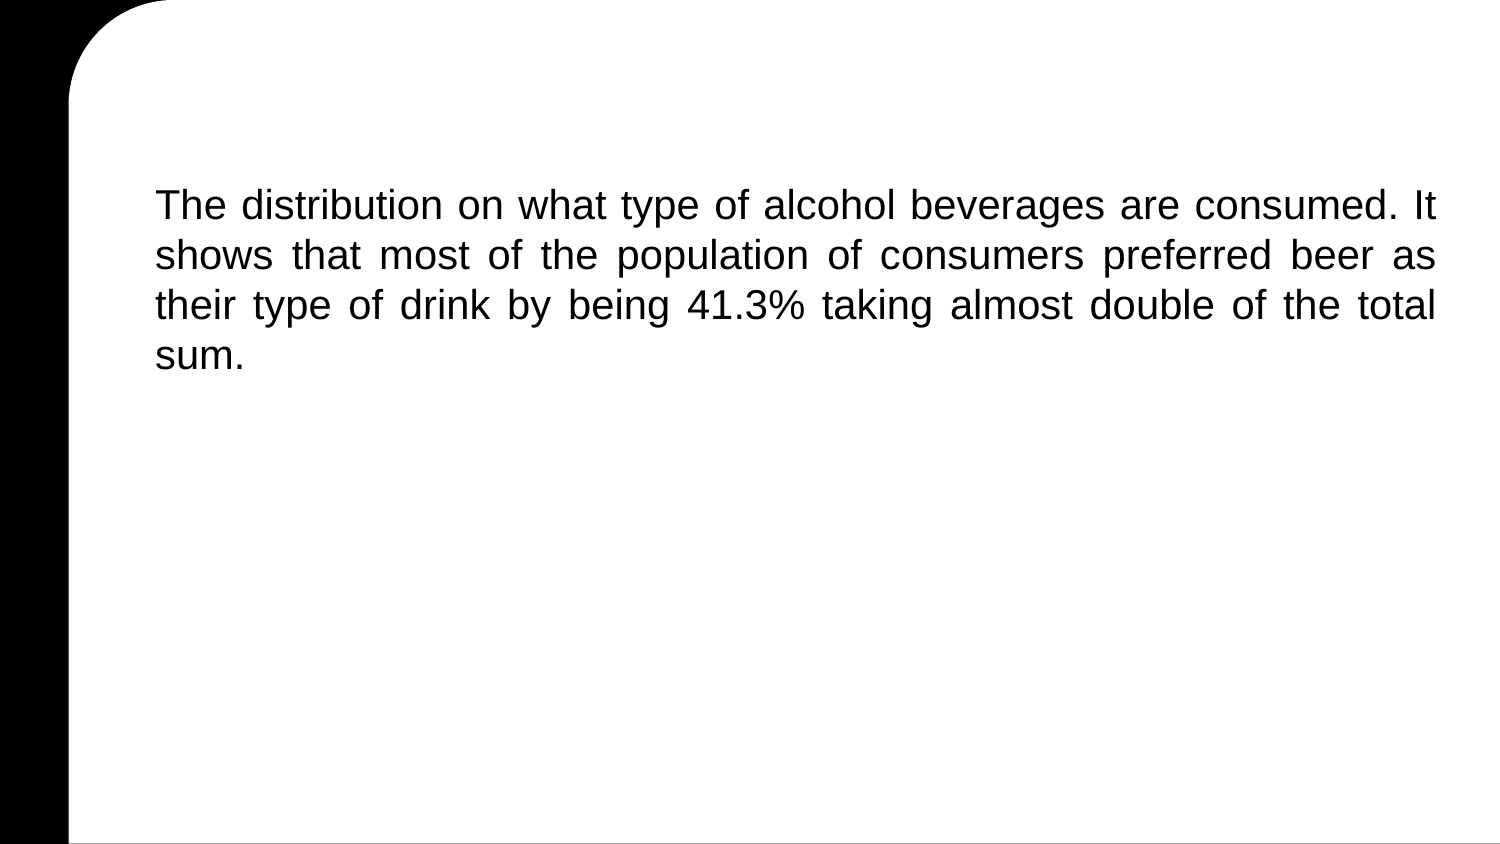

The distribution on what type of alcohol beverages are consumed. It shows that most of the population of consumers preferred beer as their type of drink by being 41.3% taking almost double of the total sum.